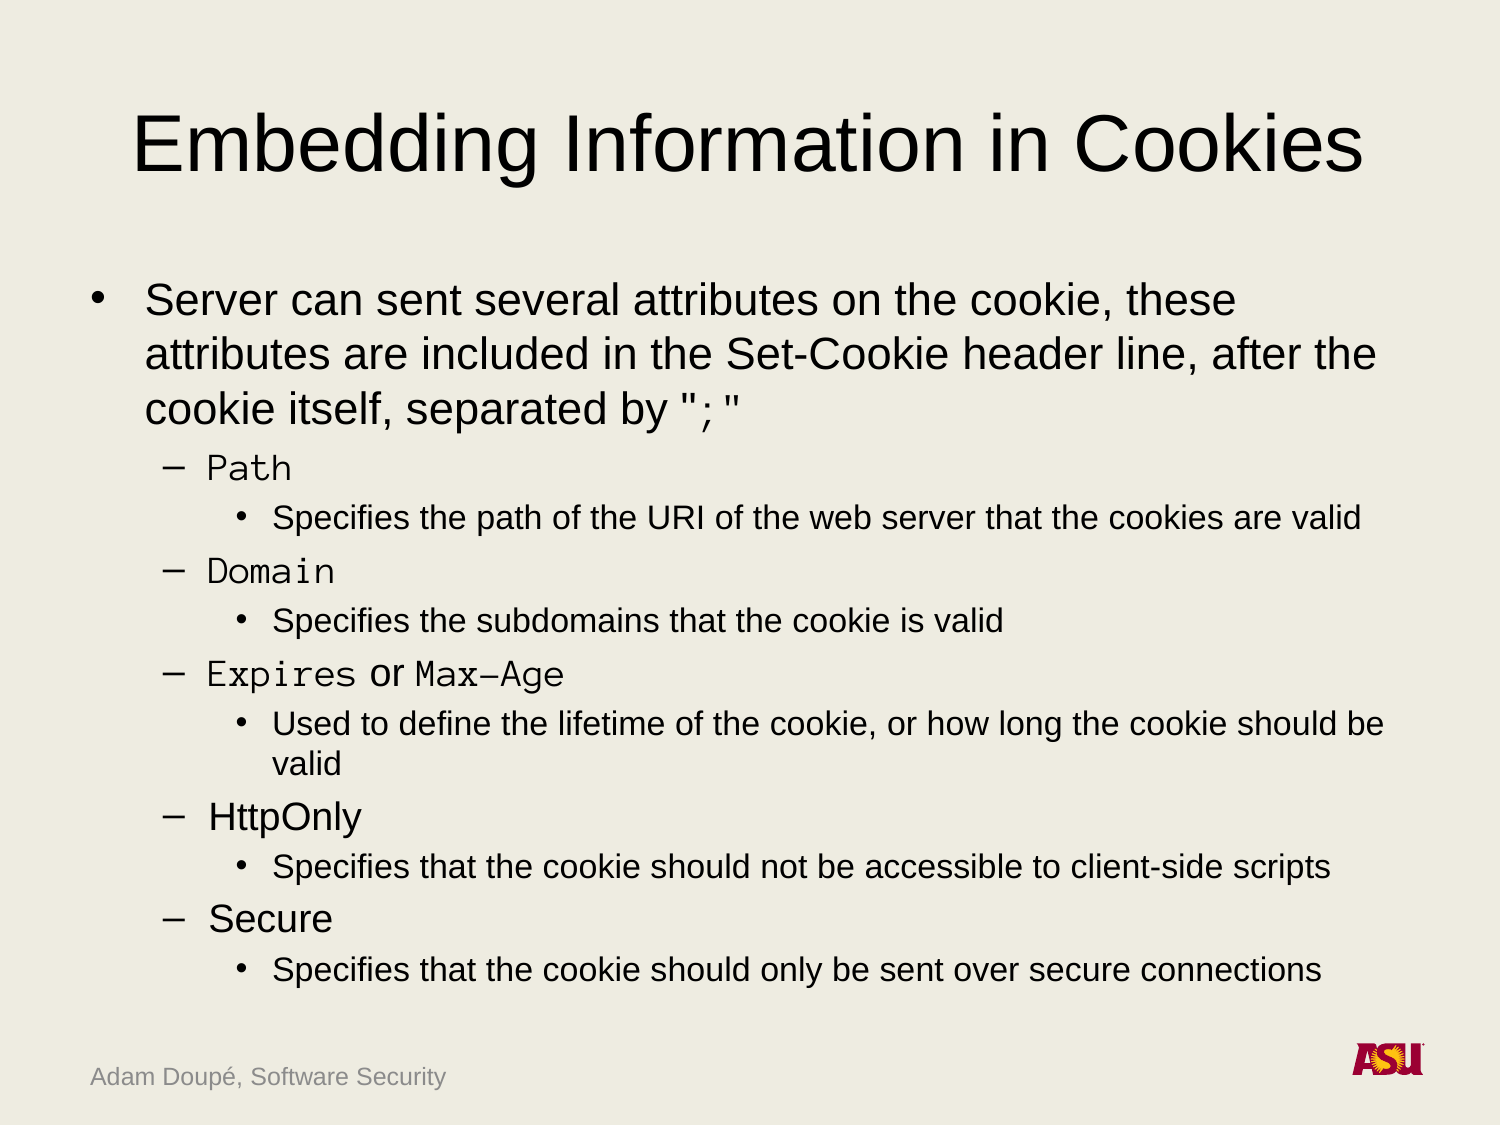

# Embedding Information in Cookies
Server can sent several attributes on the cookie, these attributes are included in the Set-Cookie header line, after the cookie itself, separated by ";"
Path
Specifies the path of the URI of the web server that the cookies are valid
Domain
Specifies the subdomains that the cookie is valid
Expires or Max-Age
Used to define the lifetime of the cookie, or how long the cookie should be valid
HttpOnly
Specifies that the cookie should not be accessible to client-side scripts
Secure
Specifies that the cookie should only be sent over secure connections